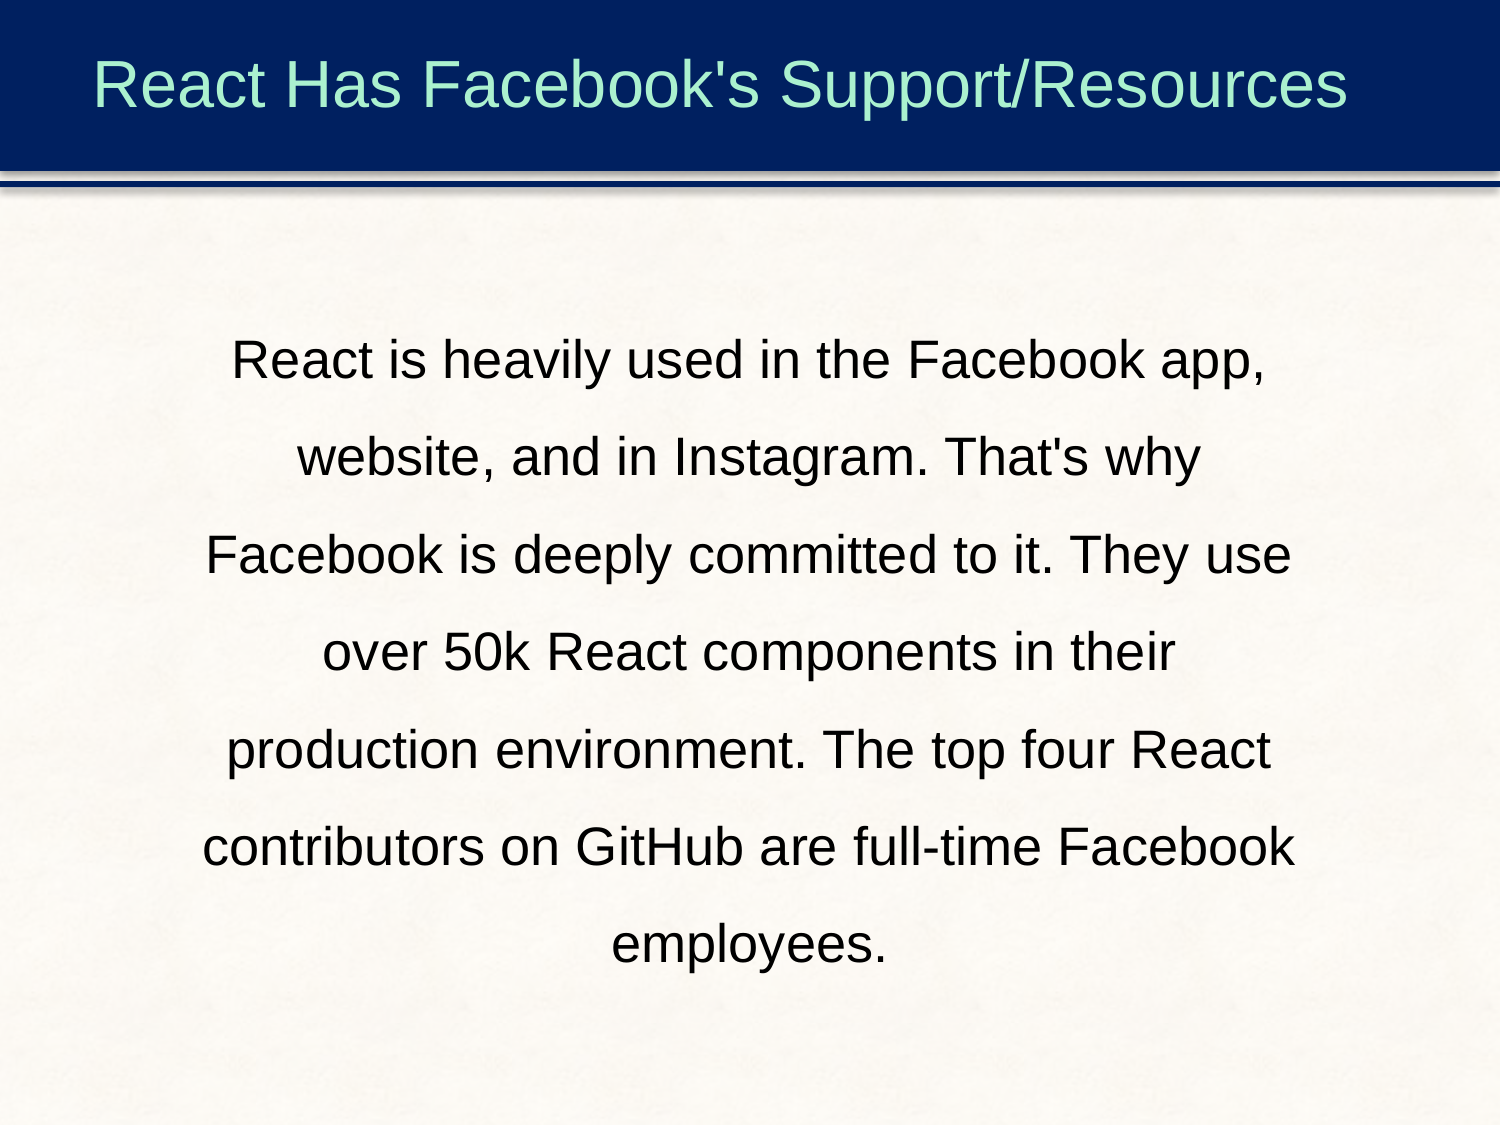

# React Has Facebook's Support/Resources
React is heavily used in the Facebook app, website, and in Instagram. That's why Facebook is deeply committed to it. They use over 50k React components in their production environment. The top four React contributors on GitHub are full-time Facebook employees.